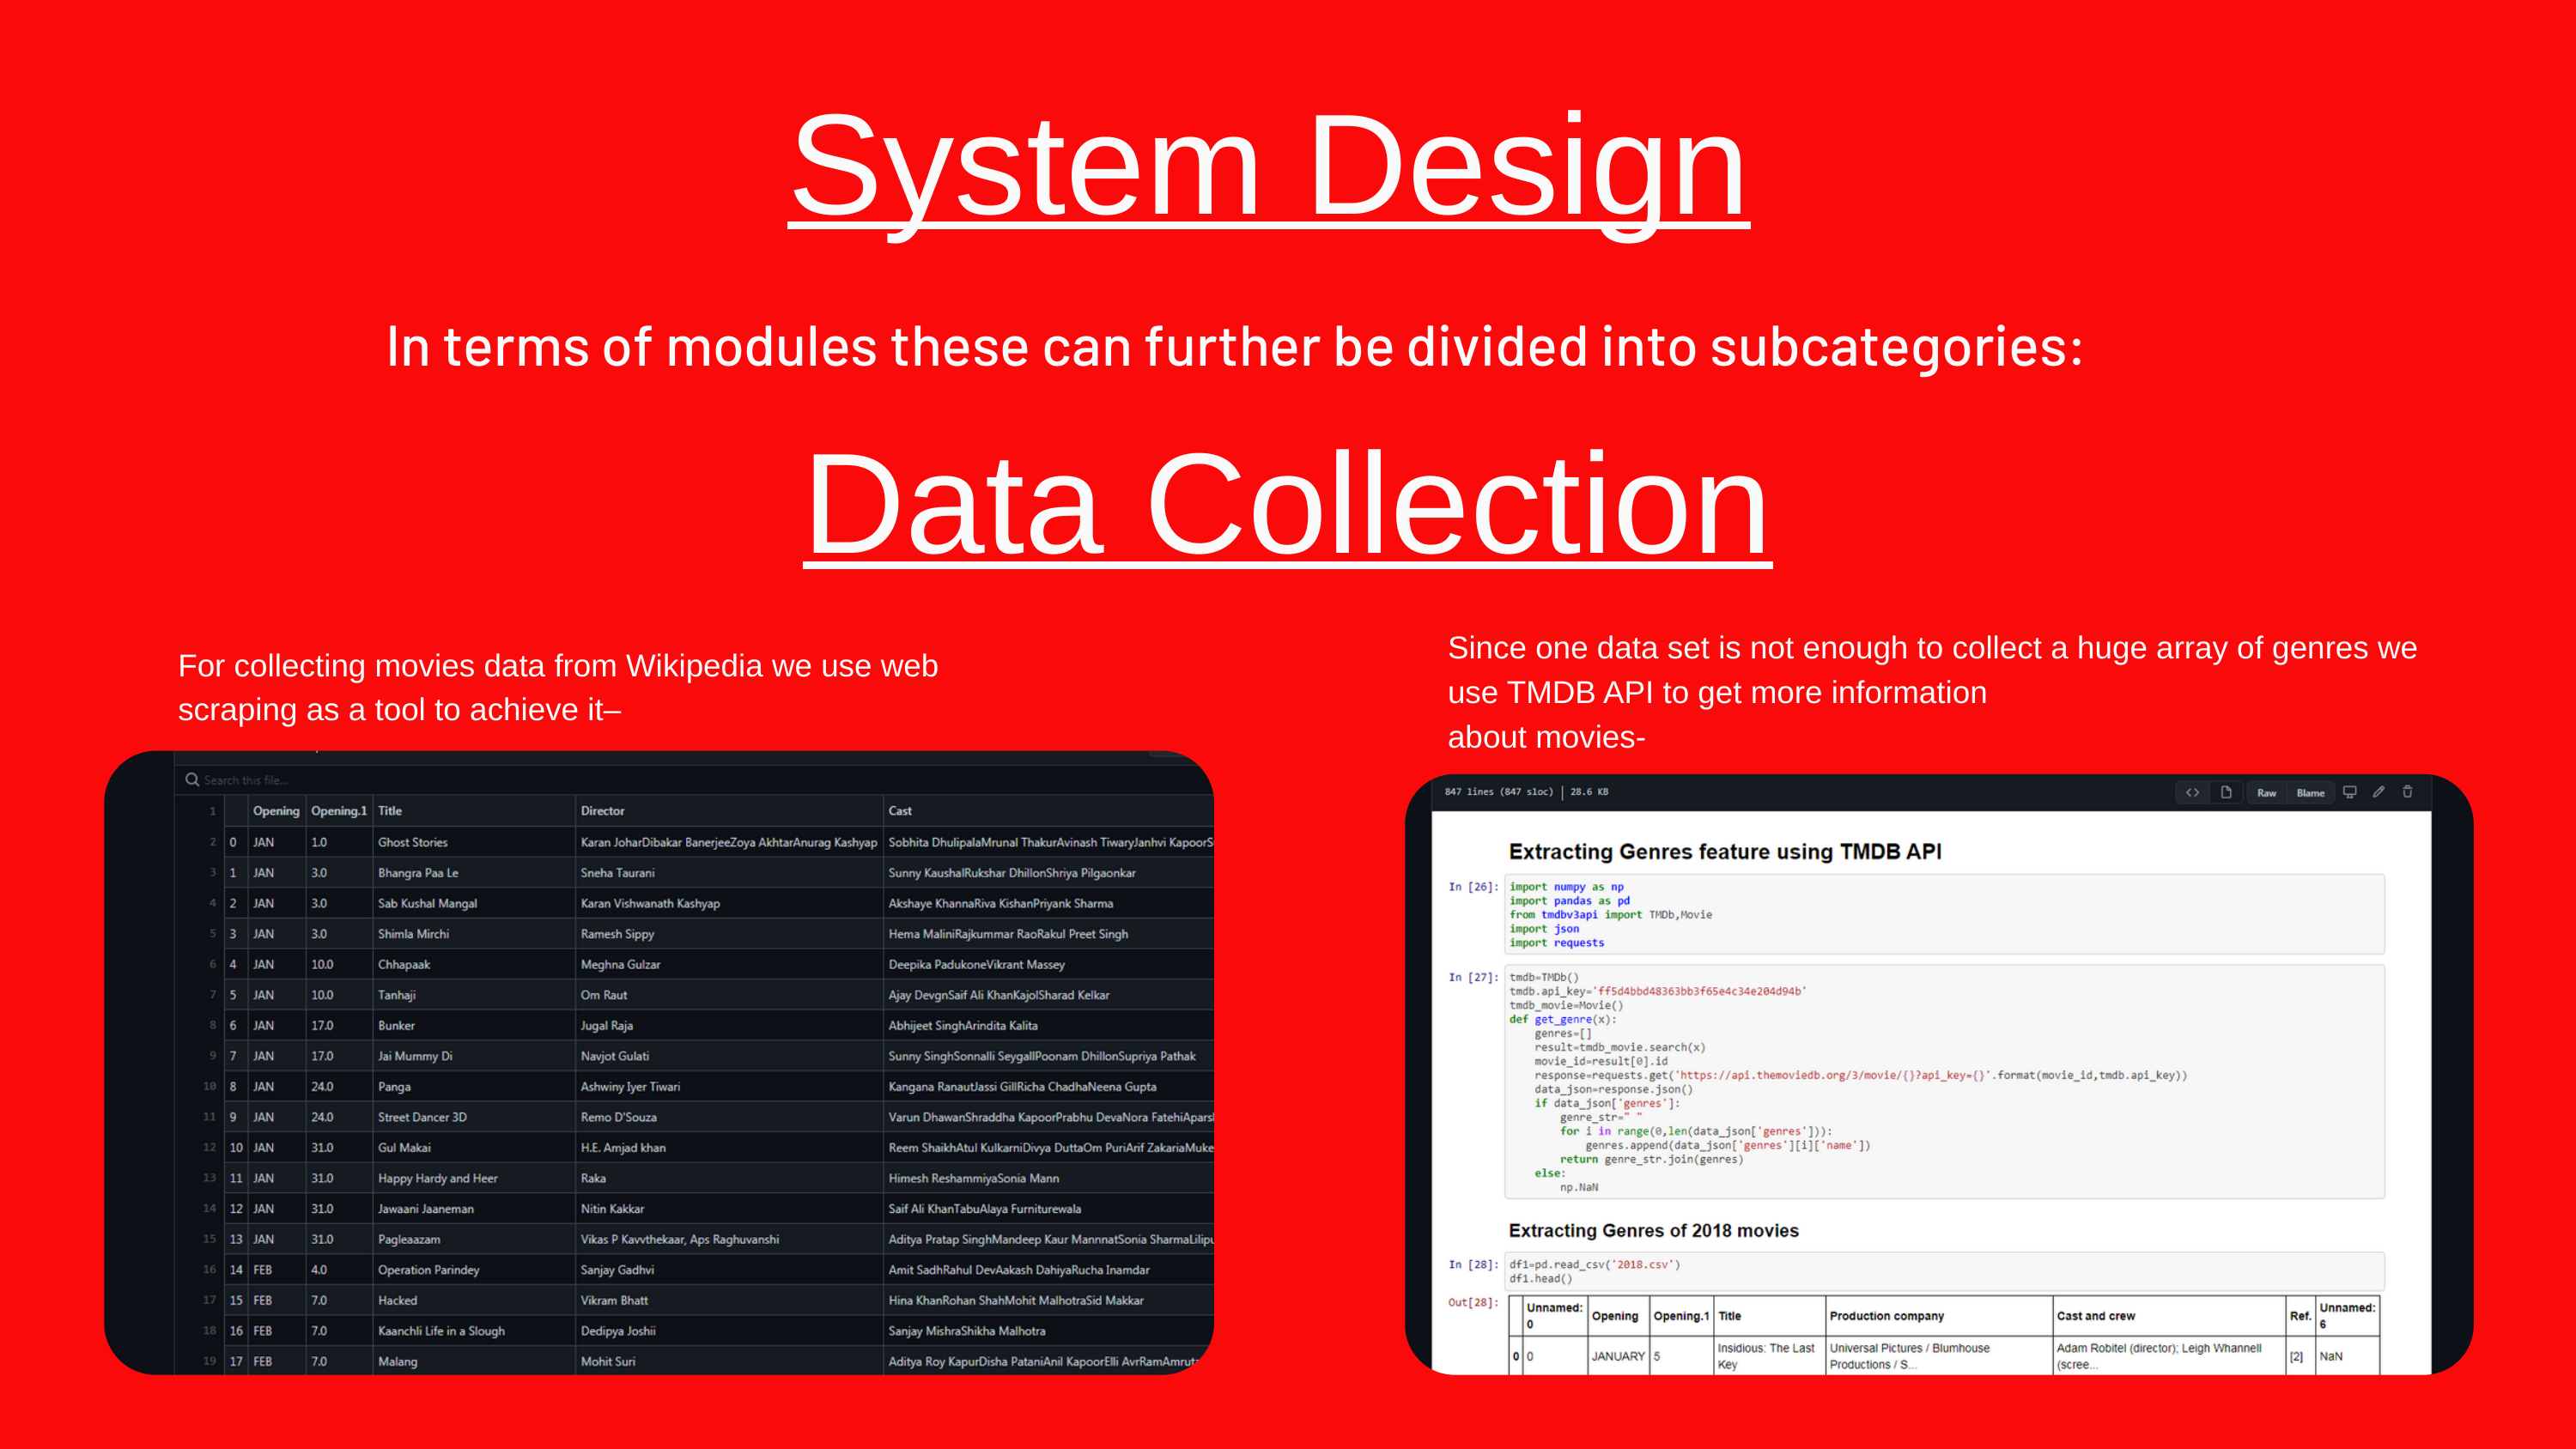

System Design
In terms of modules these can further be divided into subcategories:
Data Collection
Since one data set is not enough to collect a huge array of genres we use TMDB API to get more information
about movies-
For collecting movies data from Wikipedia we use web
scraping as a tool to achieve it–